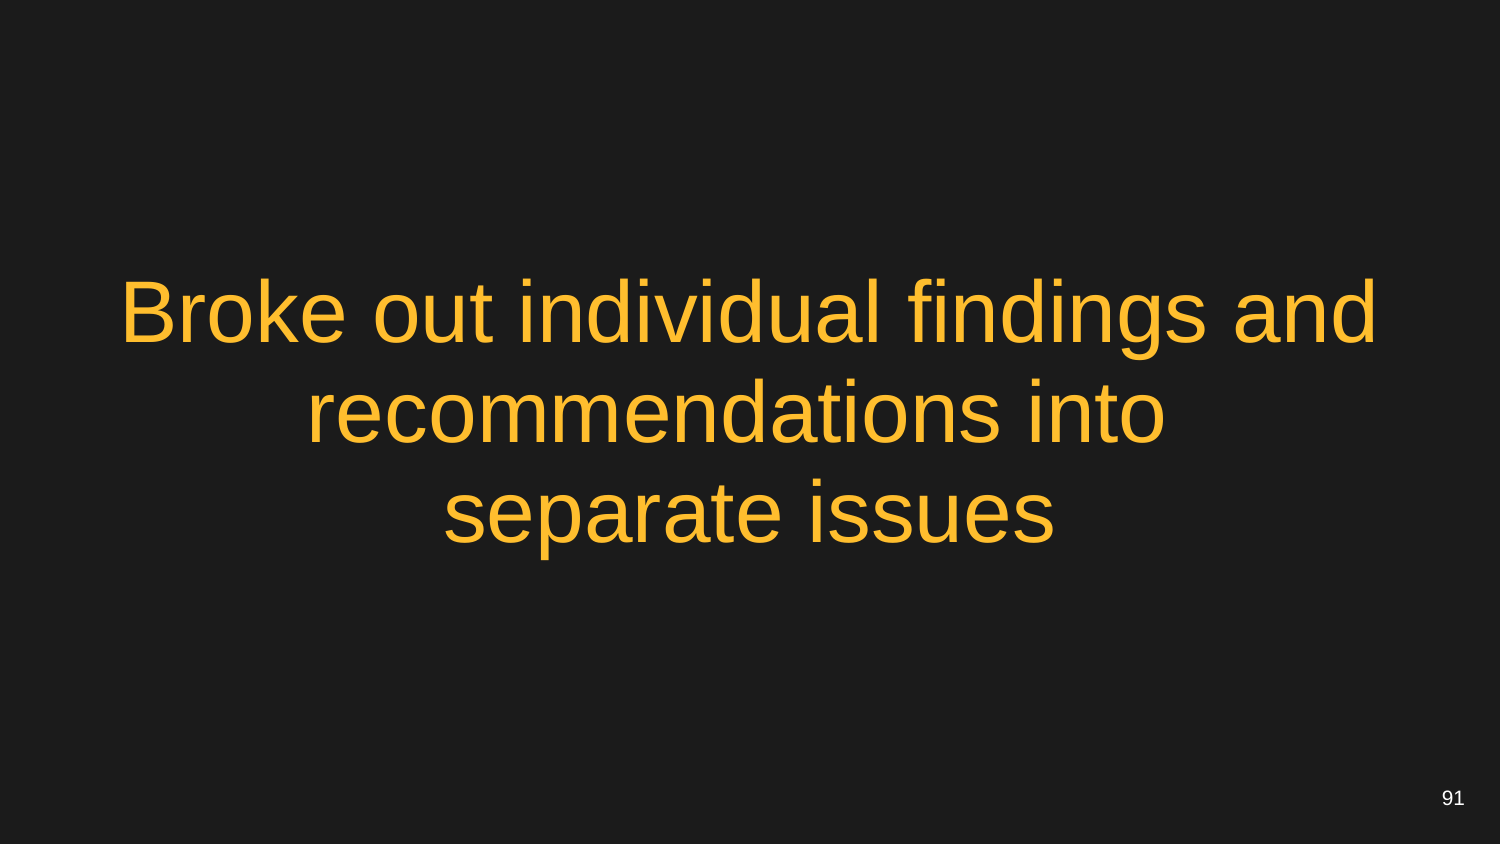

# Broke out individual findings and recommendations into separate issues
91